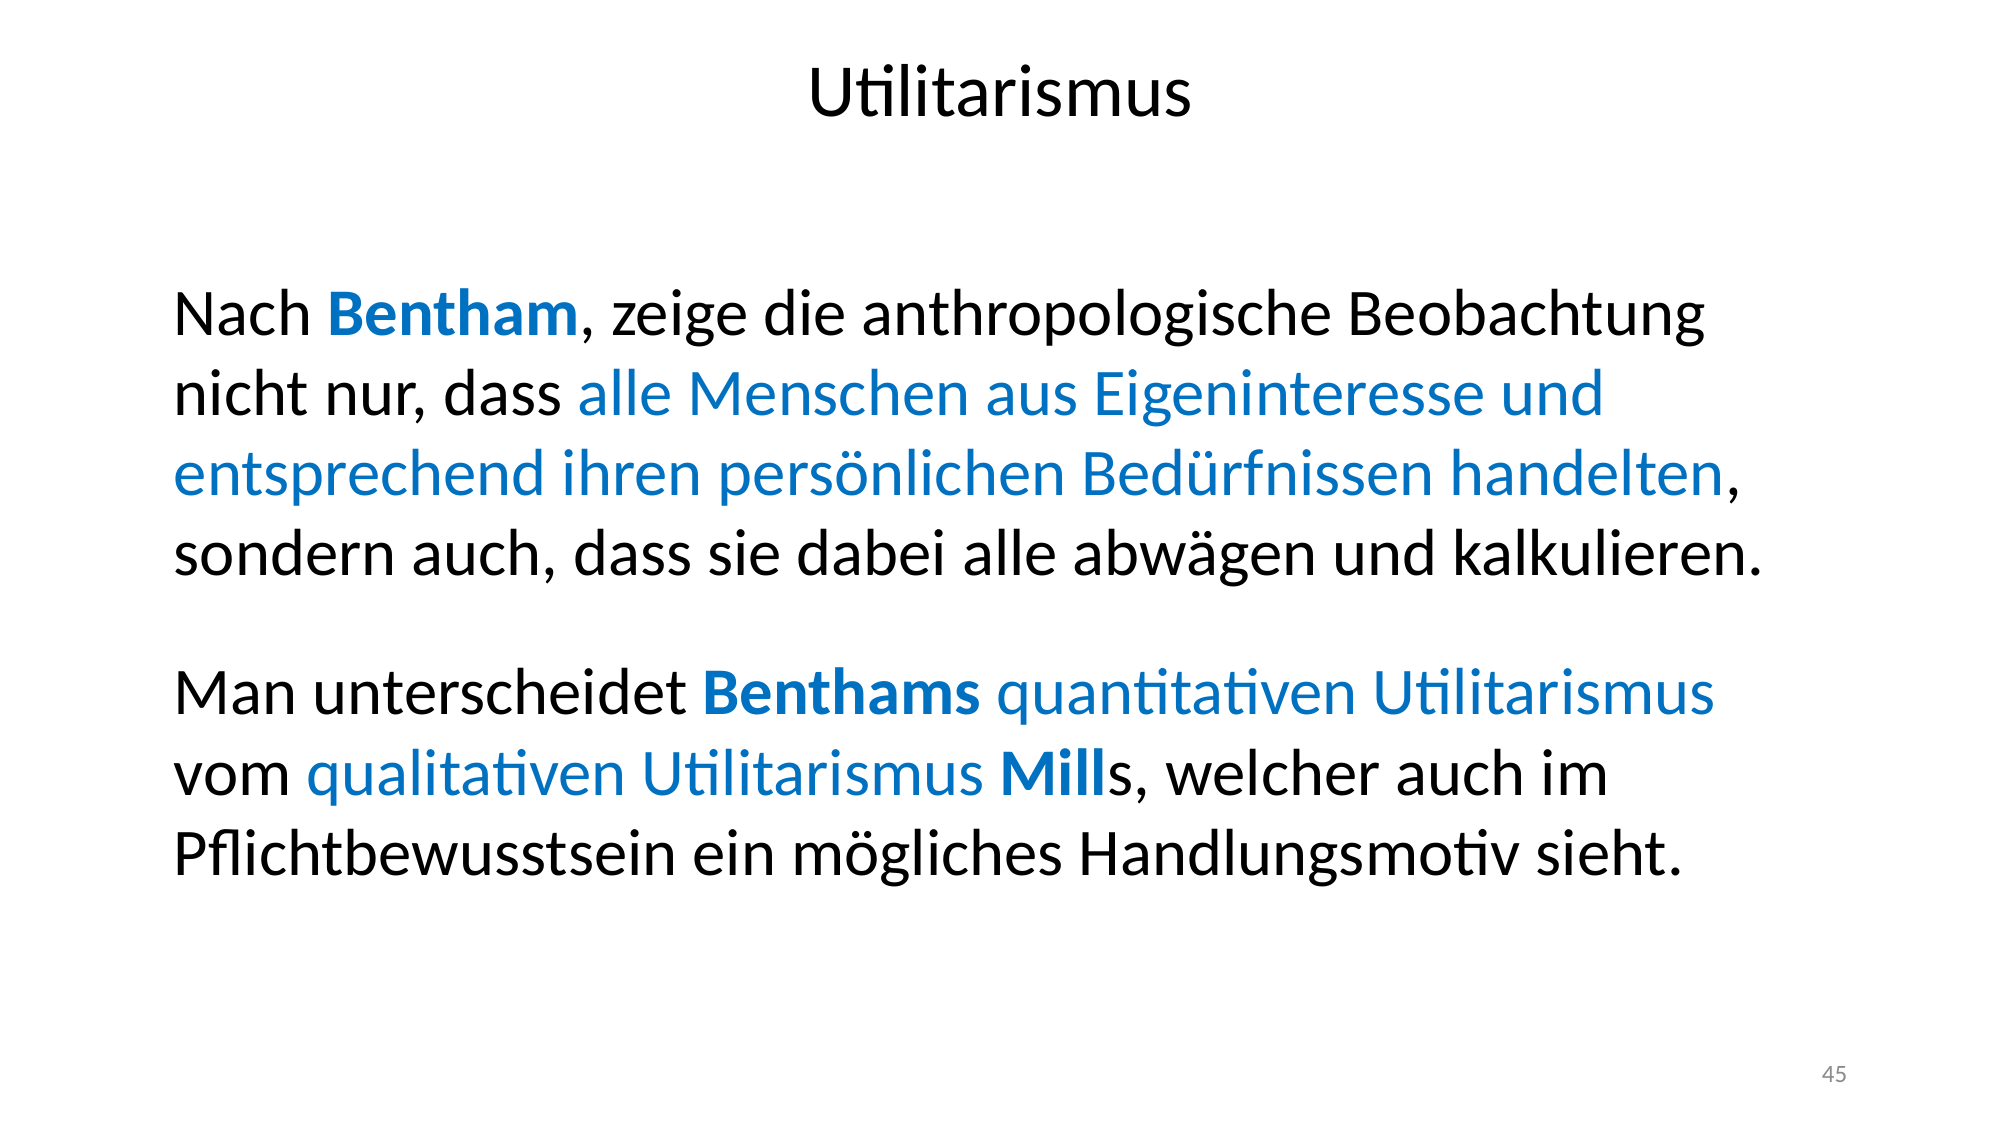

# Utilitarismus

Nach Bentham, zeige die anthropologische Beobachtung nicht nur, dass alle Menschen aus Eigeninteresse und entsprechend ihren persönlichen Bedürfnissen handelten, sondern auch, dass sie dabei alle abwägen und kalkulieren.

Man unterscheidet Benthams quantitativen Utilitarismus vom qualitativen Utilitarismus Mills, welcher auch im Pflichtbewusstsein ein mögliches Handlungsmotiv sieht.

45